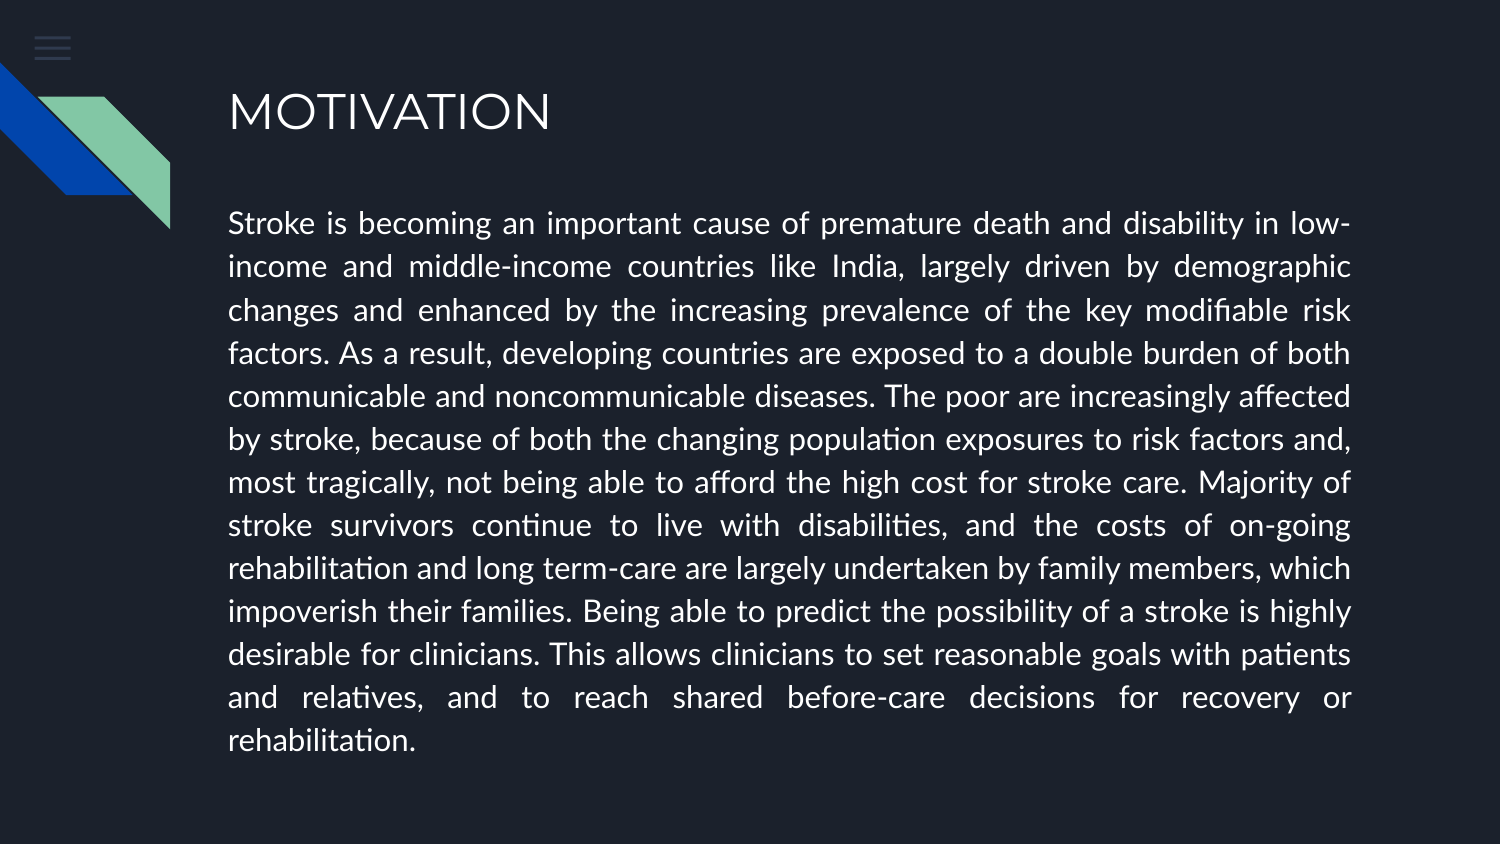

# MOTIVATION
Stroke is becoming an important cause of premature death and disability in low-income and middle-income countries like India, largely driven by demographic changes and enhanced by the increasing prevalence of the key modifiable risk factors. As a result, developing countries are exposed to a double burden of both communicable and noncommunicable diseases. The poor are increasingly affected by stroke, because of both the changing population exposures to risk factors and, most tragically, not being able to afford the high cost for stroke care. Majority of stroke survivors continue to live with disabilities, and the costs of on-going rehabilitation and long term-care are largely undertaken by family members, which impoverish their families. Being able to predict the possibility of a stroke is highly desirable for clinicians. This allows clinicians to set reasonable goals with patients and relatives, and to reach shared before-care decisions for recovery or rehabilitation.